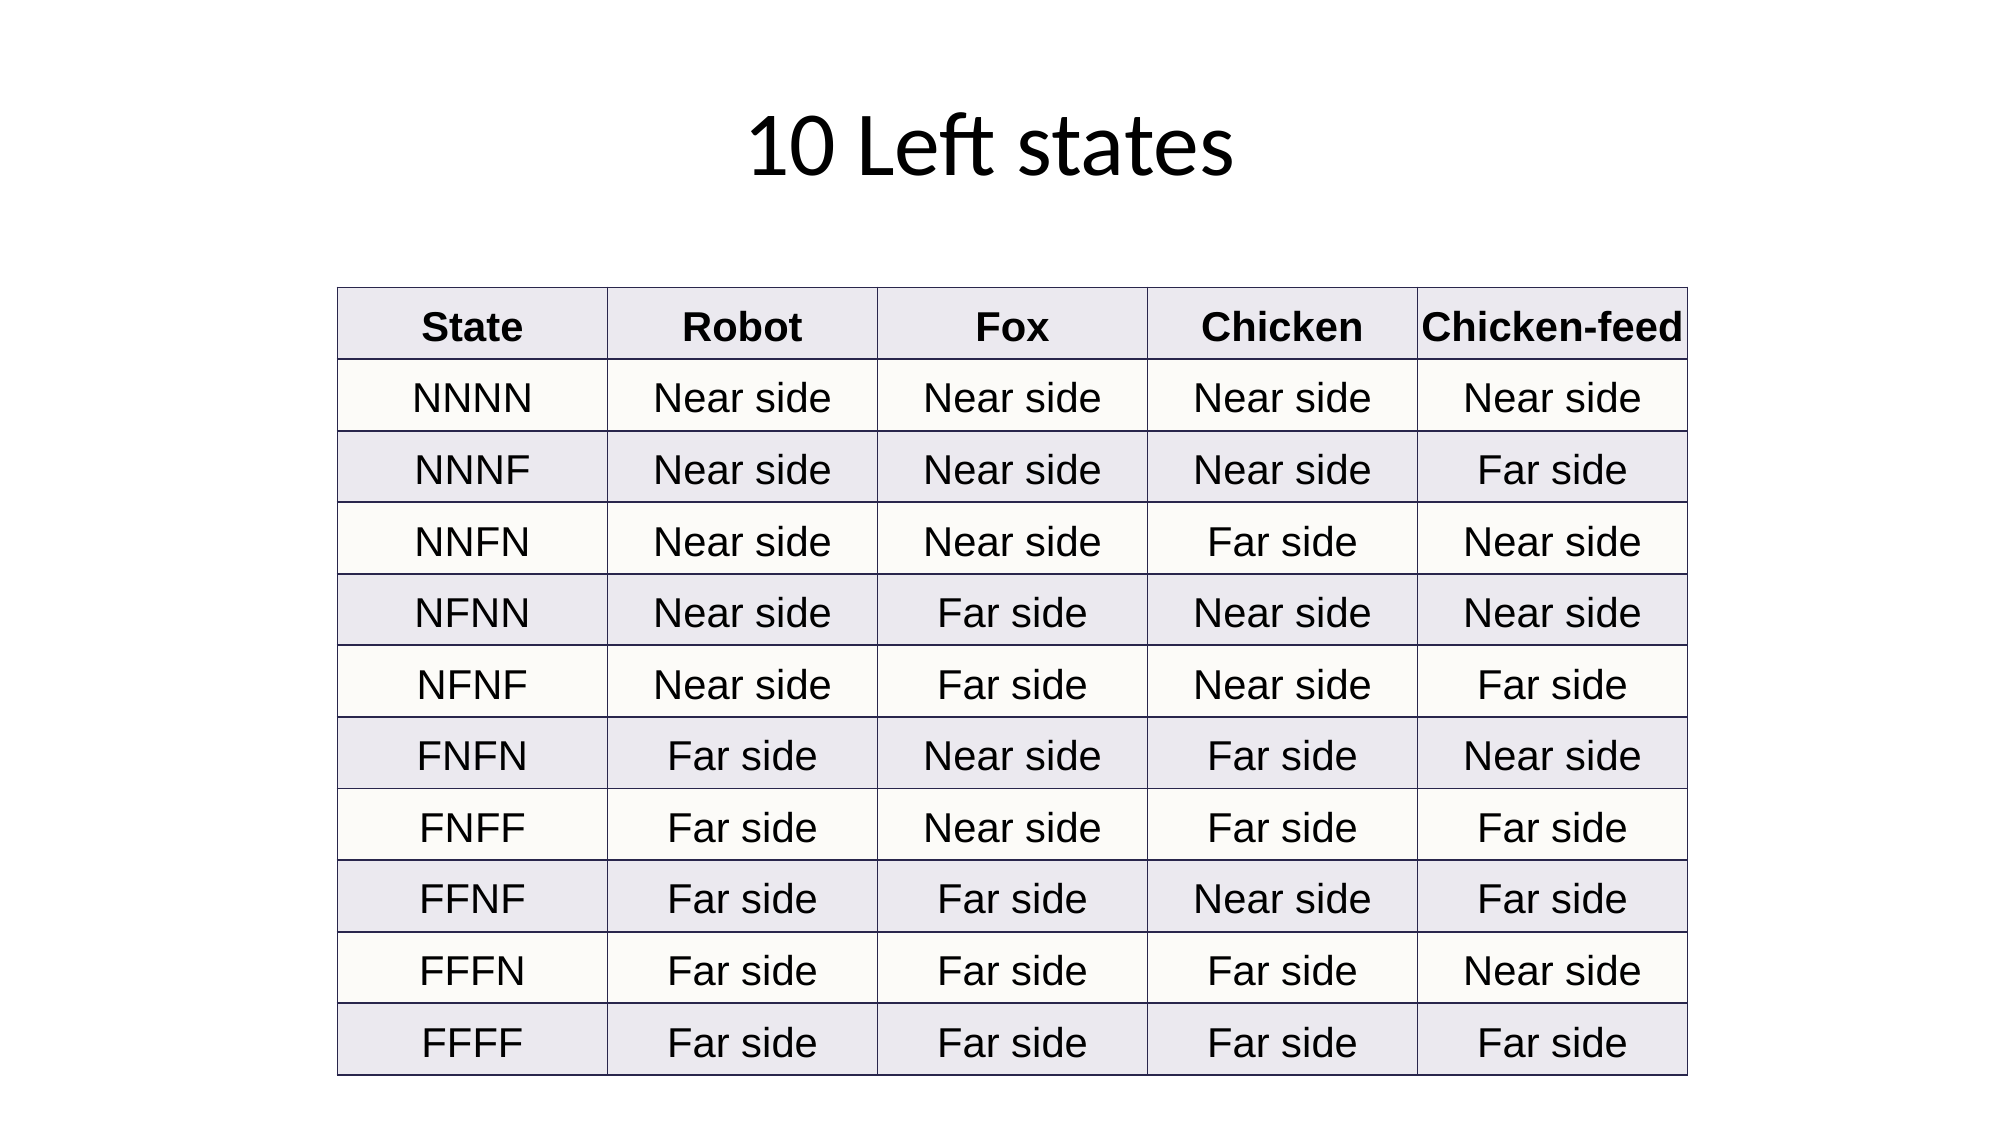

# 10 Left states
| State | Robot | Fox | Chicken | Chicken-feed |
| --- | --- | --- | --- | --- |
| NNNN | Near side | Near side | Near side | Near side |
| NNNF | Near side | Near side | Near side | Far side |
| NNFN | Near side | Near side | Far side | Near side |
| NFNN | Near side | Far side | Near side | Near side |
| NFNF | Near side | Far side | Near side | Far side |
| FNFN | Far side | Near side | Far side | Near side |
| FNFF | Far side | Near side | Far side | Far side |
| FFNF | Far side | Far side | Near side | Far side |
| FFFN | Far side | Far side | Far side | Near side |
| FFFF | Far side | Far side | Far side | Far side |